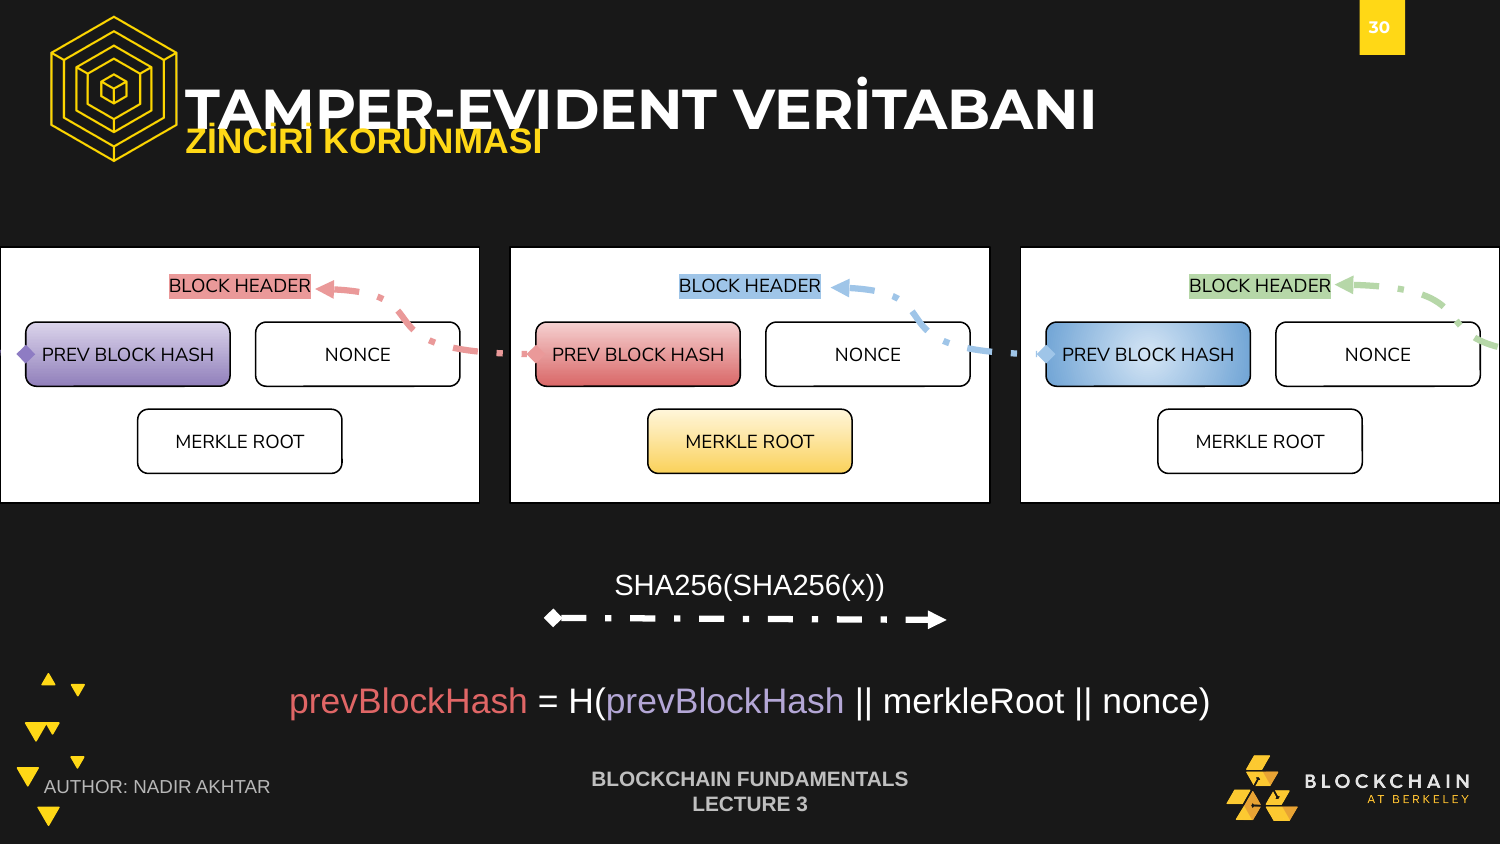

TAMPER-EVIDENT VERİTABANI
ZİNCİRİ KORUNMASI
BLOCK HEADER

BLOCK HEADER

BLOCK HEADER

PREV BLOCK HASH
NONCE
PREV BLOCK HASH
NONCE
PREV BLOCK HASH
NONCE
MERKLE ROOT
MERKLE ROOT
MERKLE ROOT
SHA256(SHA256(x))
prevBlockHash = H(prevBlockHash || merkleRoot || nonce)

AUTHOR: NADIR AKHTAR
BLOCKCHAIN FUNDAMENTALS LECTURE 3